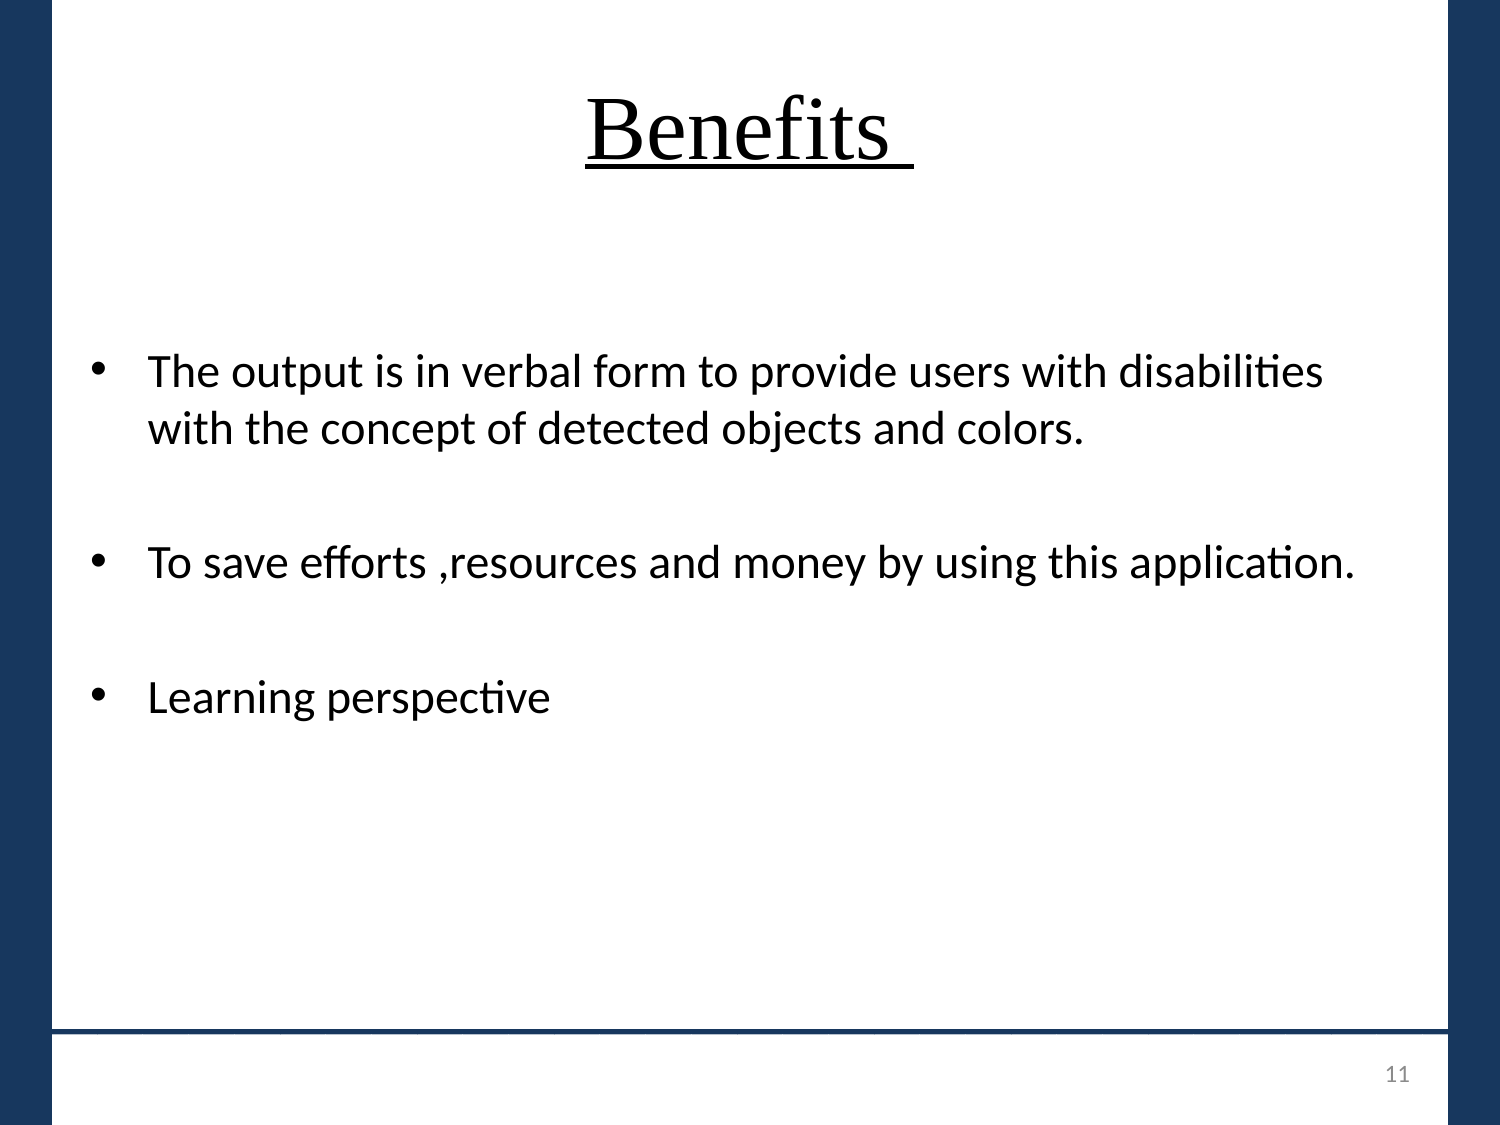

# Benefits

The output is in verbal form to provide users with disabilities with the concept of detected objects and colors.

To save efforts ,resources and money by using this application.

Learning perspective

_______________________________
11